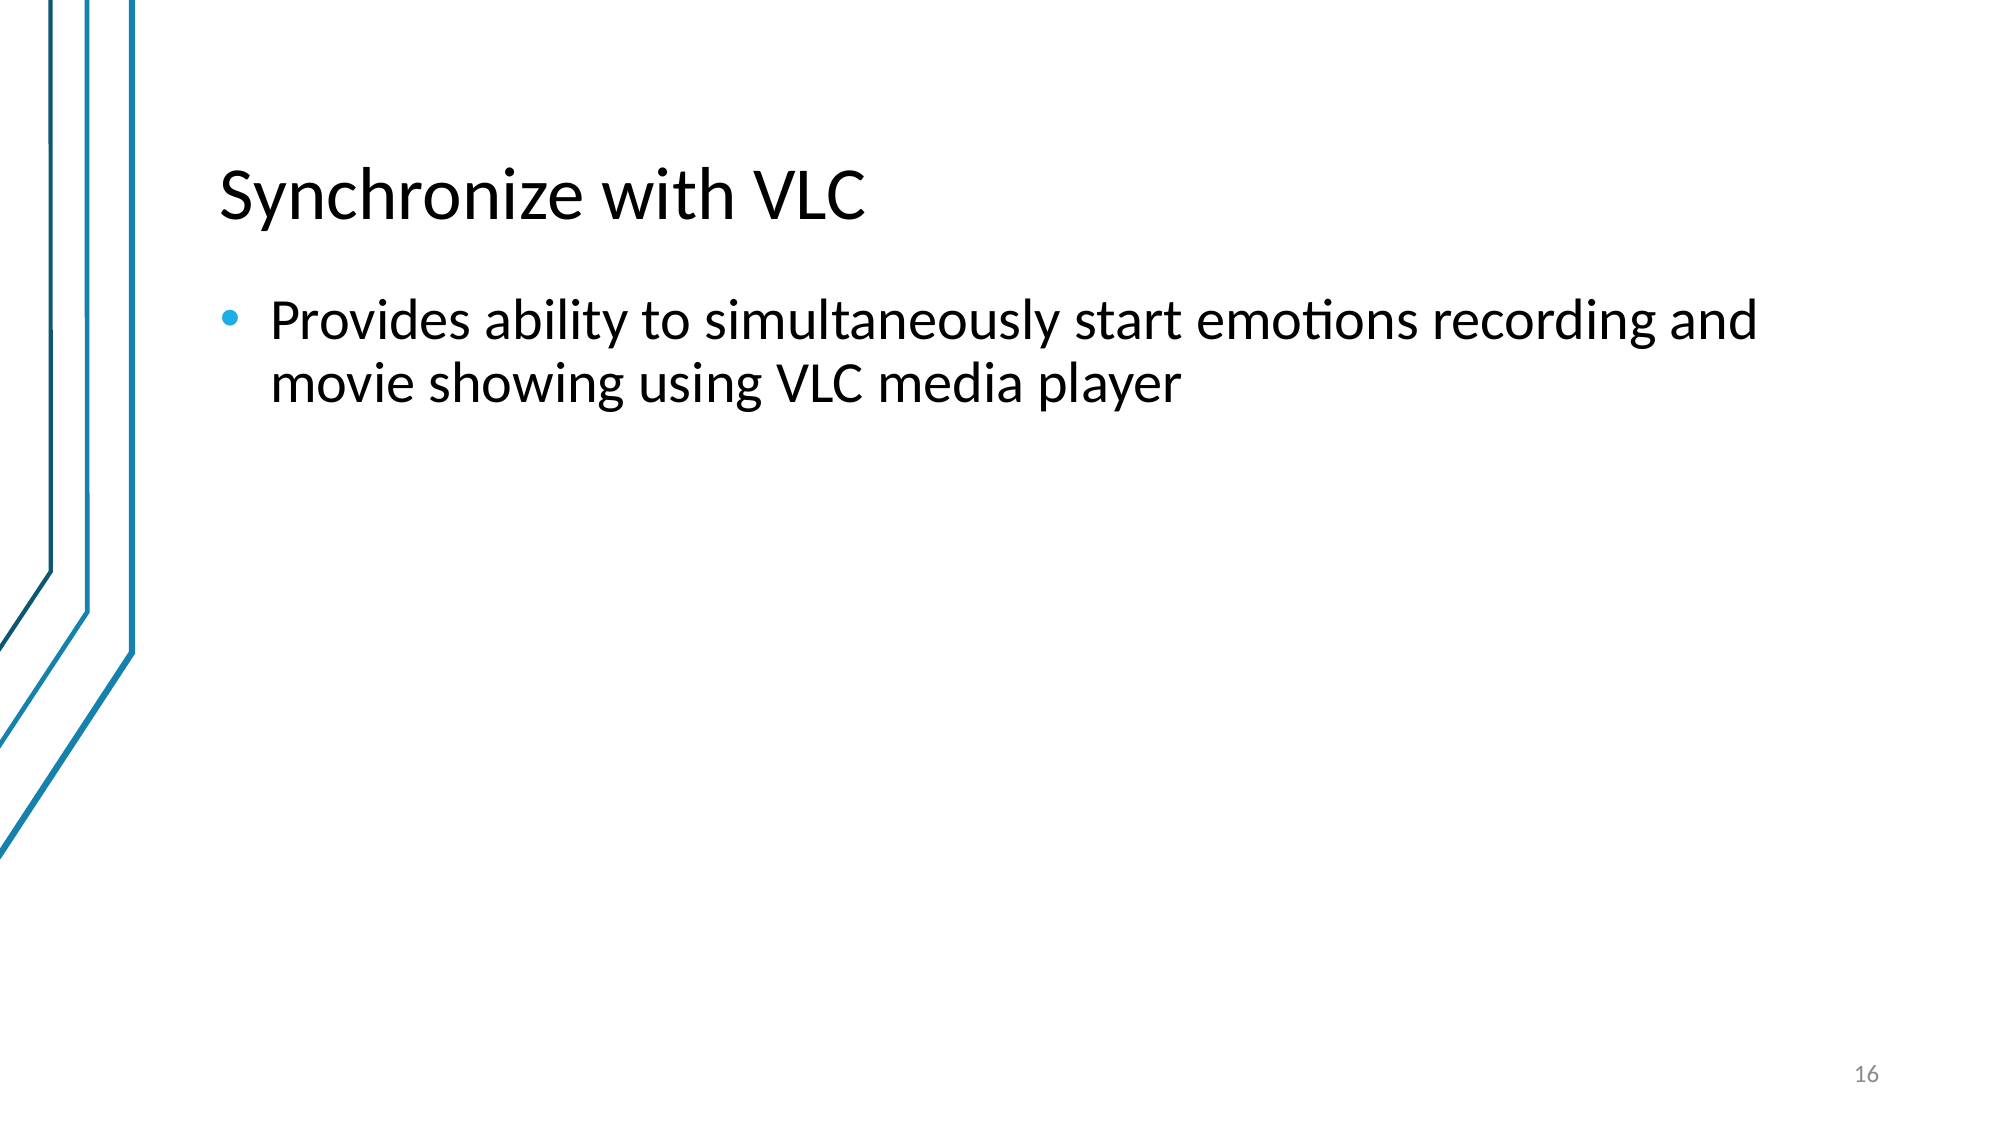

# Synchronize with VLC
Provides ability to simultaneously start emotions recording and movie showing using VLC media player
16